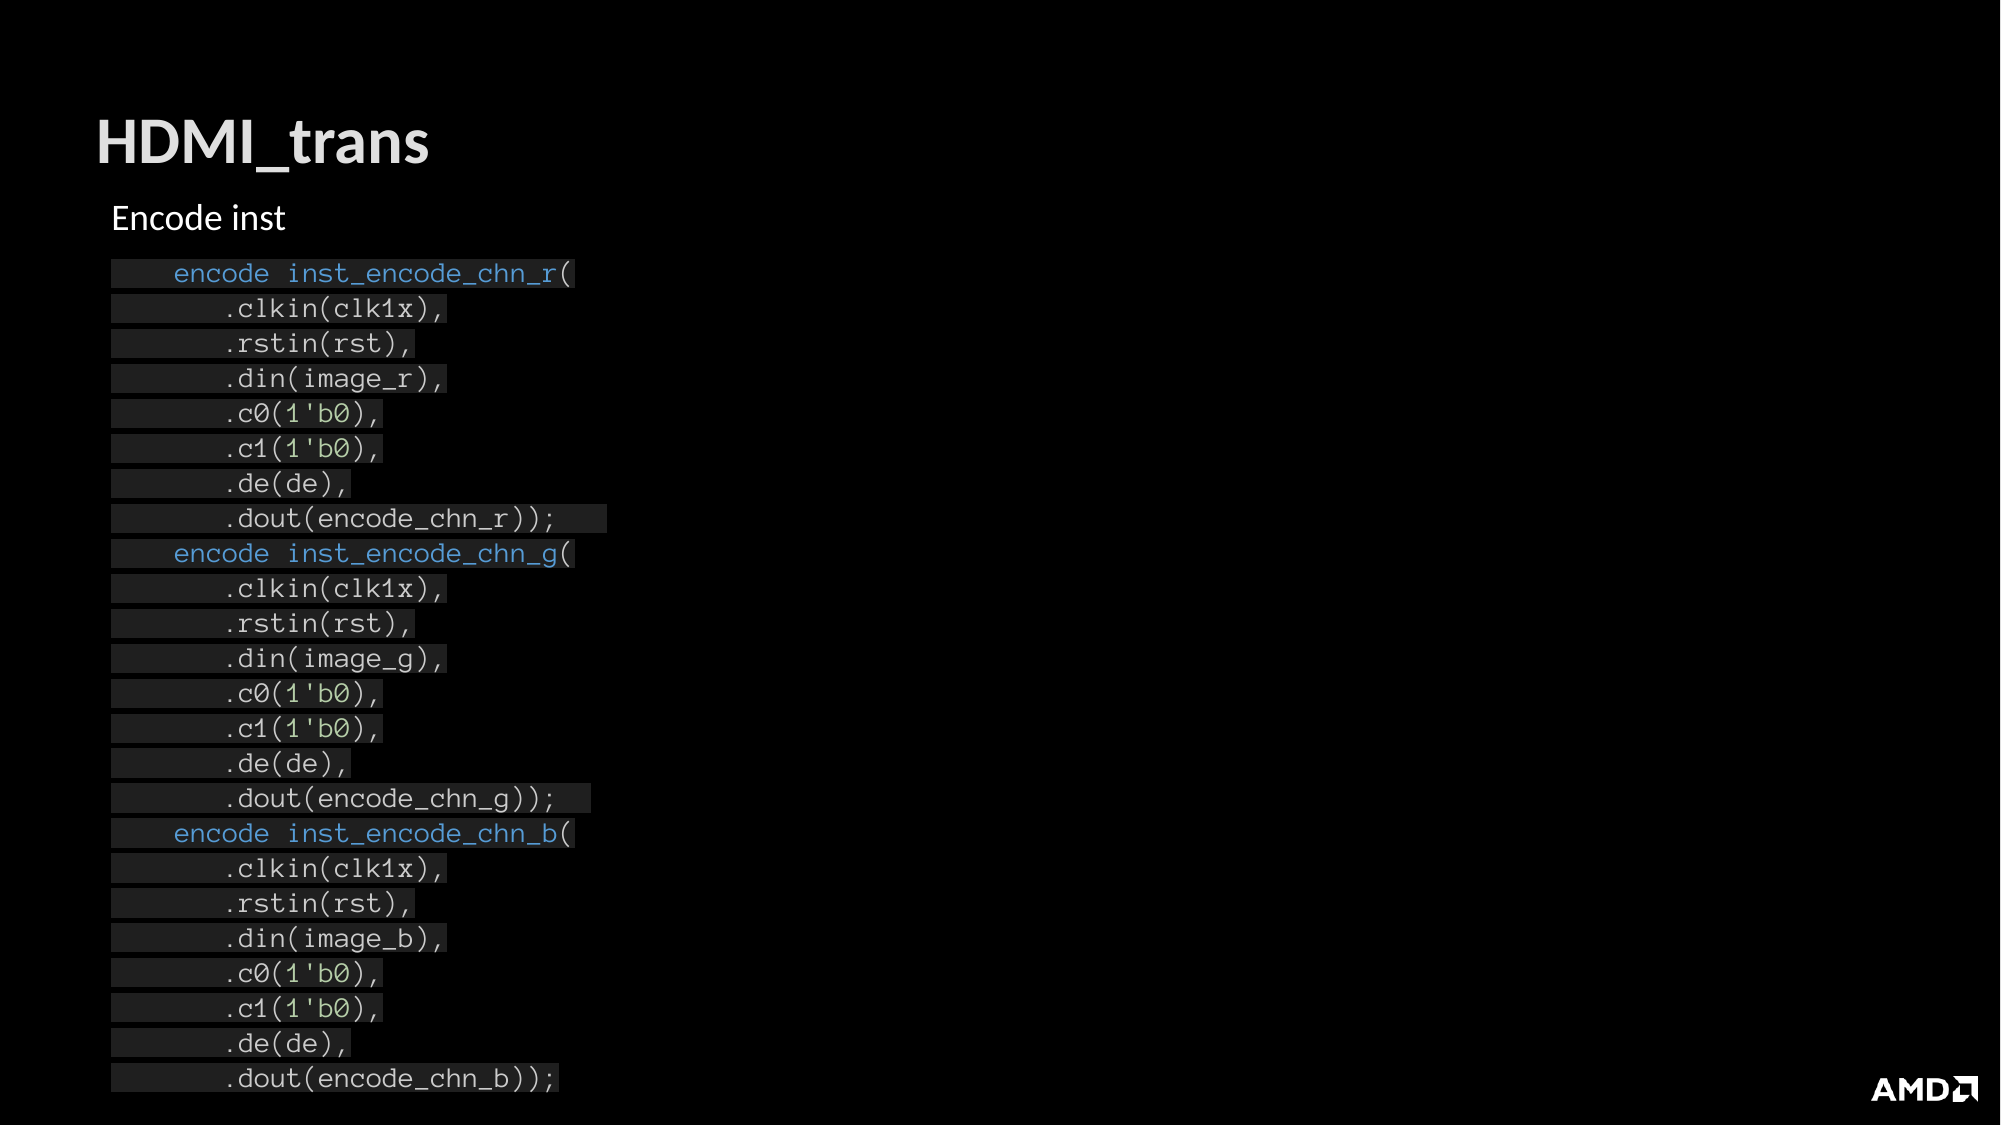

# HDMI_trans
Encode inst
    encode inst_encode_chn_r(
       .clkin(clk1x),
       .rstin(rst),
       .din(image_r),
       .c0(1'b0),
       .c1(1'b0),
       .de(de),
       .dout(encode_chn_r));
    encode inst_encode_chn_g(
       .clkin(clk1x),
       .rstin(rst),
       .din(image_g),
       .c0(1'b0),
       .c1(1'b0),
       .de(de),
       .dout(encode_chn_g));
    encode inst_encode_chn_b(
       .clkin(clk1x),
       .rstin(rst),
       .din(image_b),
       .c0(1'b0),
       .c1(1'b0),
       .de(de),
       .dout(encode_chn_b));